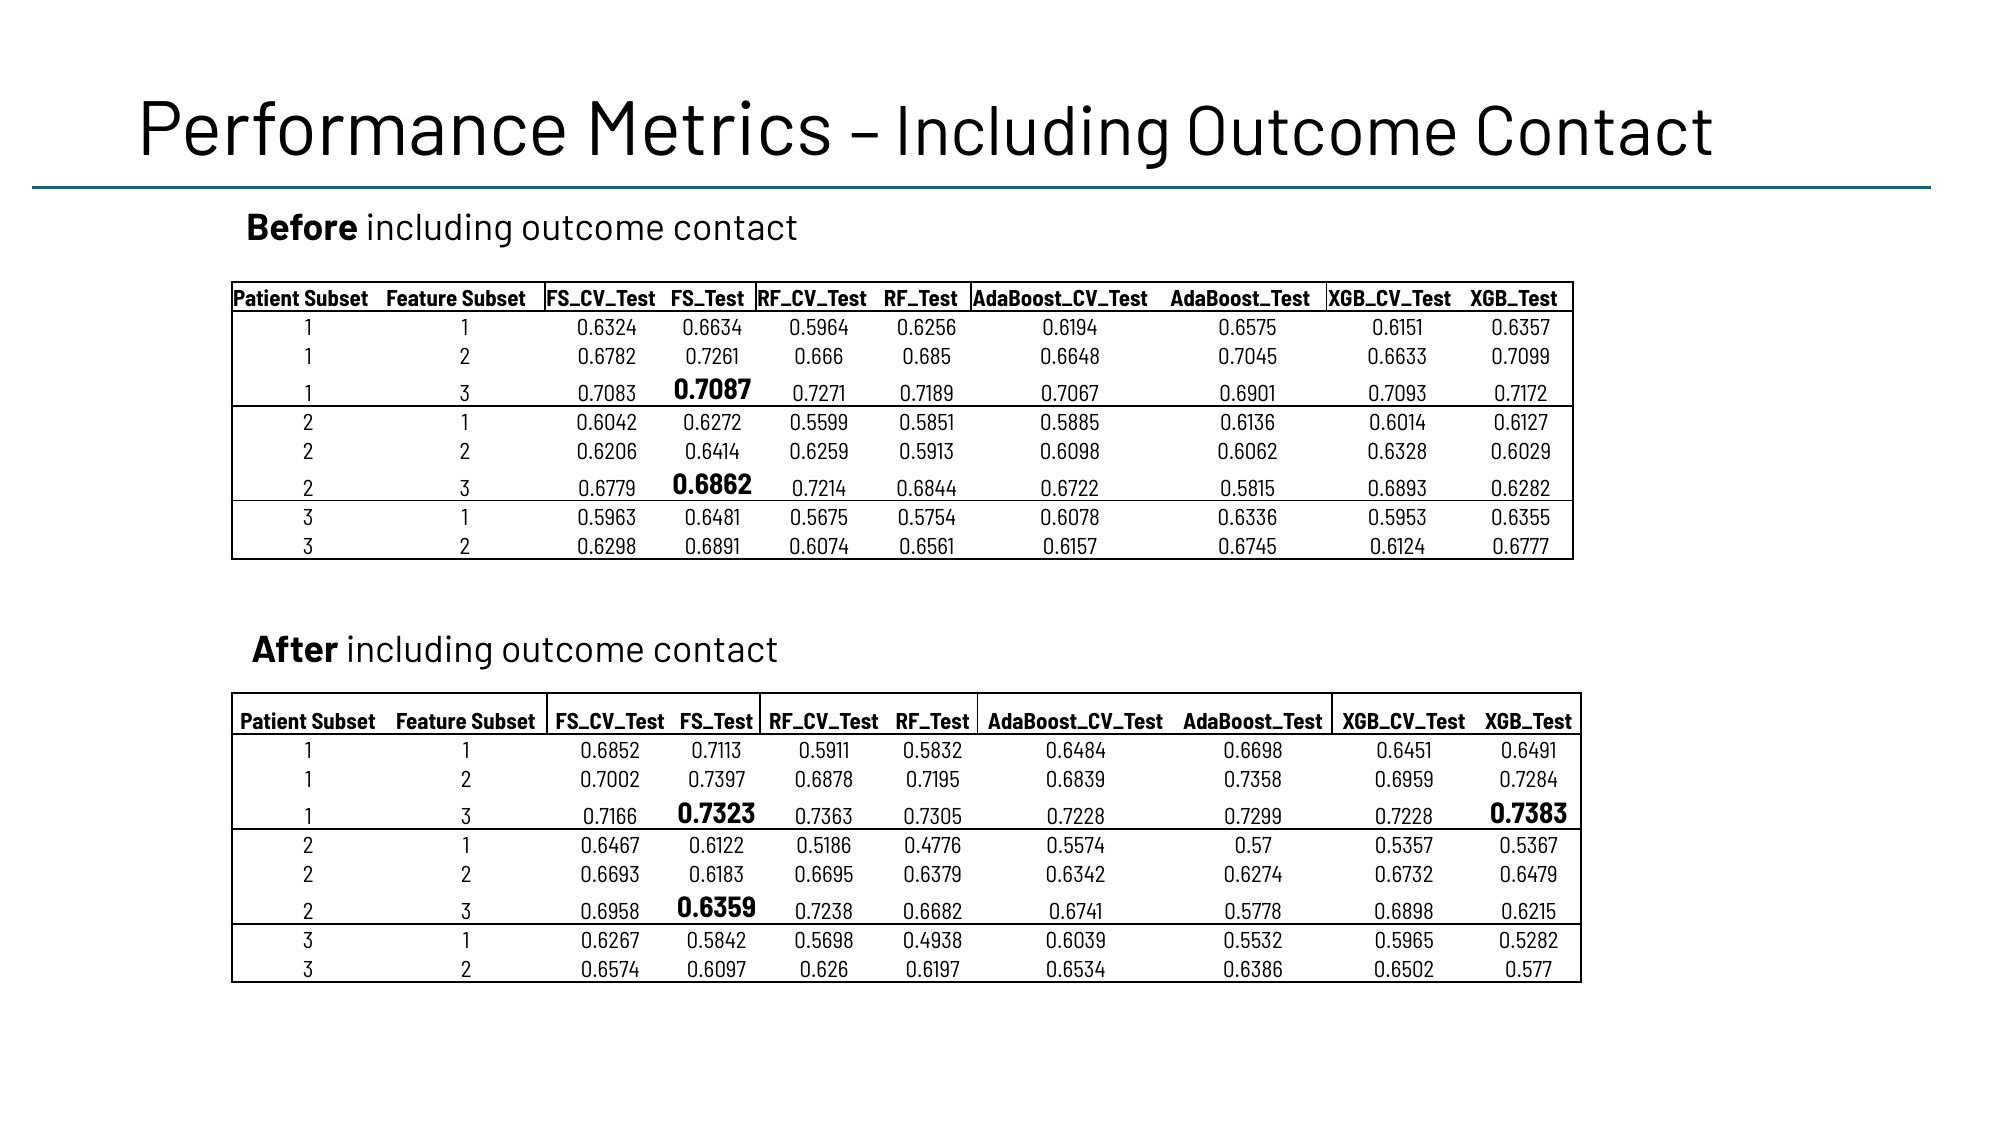

# Performance Metrics – Including Outcome Contact
Before including outcome contact
| Patient Subset | Feature Subset | FS\_CV\_Test | FS\_Test | RF\_CV\_Test | RF\_Test | AdaBoost\_CV\_Test | AdaBoost\_Test | XGB\_CV\_Test | XGB\_Test |
| --- | --- | --- | --- | --- | --- | --- | --- | --- | --- |
| 1 | 1 | 0.6324 | 0.6634 | 0.5964 | 0.6256 | 0.6194 | 0.6575 | 0.6151 | 0.6357 |
| 1 | 2 | 0.6782 | 0.7261 | 0.666 | 0.685 | 0.6648 | 0.7045 | 0.6633 | 0.7099 |
| 1 | 3 | 0.7083 | 0.7087 | 0.7271 | 0.7189 | 0.7067 | 0.6901 | 0.7093 | 0.7172 |
| 2 | 1 | 0.6042 | 0.6272 | 0.5599 | 0.5851 | 0.5885 | 0.6136 | 0.6014 | 0.6127 |
| 2 | 2 | 0.6206 | 0.6414 | 0.6259 | 0.5913 | 0.6098 | 0.6062 | 0.6328 | 0.6029 |
| 2 | 3 | 0.6779 | 0.6862 | 0.7214 | 0.6844 | 0.6722 | 0.5815 | 0.6893 | 0.6282 |
| 3 | 1 | 0.5963 | 0.6481 | 0.5675 | 0.5754 | 0.6078 | 0.6336 | 0.5953 | 0.6355 |
| 3 | 2 | 0.6298 | 0.6891 | 0.6074 | 0.6561 | 0.6157 | 0.6745 | 0.6124 | 0.6777 |
After including outcome contact
| Patient Subset | Feature Subset | FS\_CV\_Test | FS\_Test | RF\_CV\_Test | RF\_Test | AdaBoost\_CV\_Test | AdaBoost\_Test | XGB\_CV\_Test | XGB\_Test |
| --- | --- | --- | --- | --- | --- | --- | --- | --- | --- |
| 1 | 1 | 0.6852 | 0.7113 | 0.5911 | 0.5832 | 0.6484 | 0.6698 | 0.6451 | 0.6491 |
| 1 | 2 | 0.7002 | 0.7397 | 0.6878 | 0.7195 | 0.6839 | 0.7358 | 0.6959 | 0.7284 |
| 1 | 3 | 0.7166 | 0.7323 | 0.7363 | 0.7305 | 0.7228 | 0.7299 | 0.7228 | 0.7383 |
| 2 | 1 | 0.6467 | 0.6122 | 0.5186 | 0.4776 | 0.5574 | 0.57 | 0.5357 | 0.5367 |
| 2 | 2 | 0.6693 | 0.6183 | 0.6695 | 0.6379 | 0.6342 | 0.6274 | 0.6732 | 0.6479 |
| 2 | 3 | 0.6958 | 0.6359 | 0.7238 | 0.6682 | 0.6741 | 0.5778 | 0.6898 | 0.6215 |
| 3 | 1 | 0.6267 | 0.5842 | 0.5698 | 0.4938 | 0.6039 | 0.5532 | 0.5965 | 0.5282 |
| 3 | 2 | 0.6574 | 0.6097 | 0.626 | 0.6197 | 0.6534 | 0.6386 | 0.6502 | 0.577 |